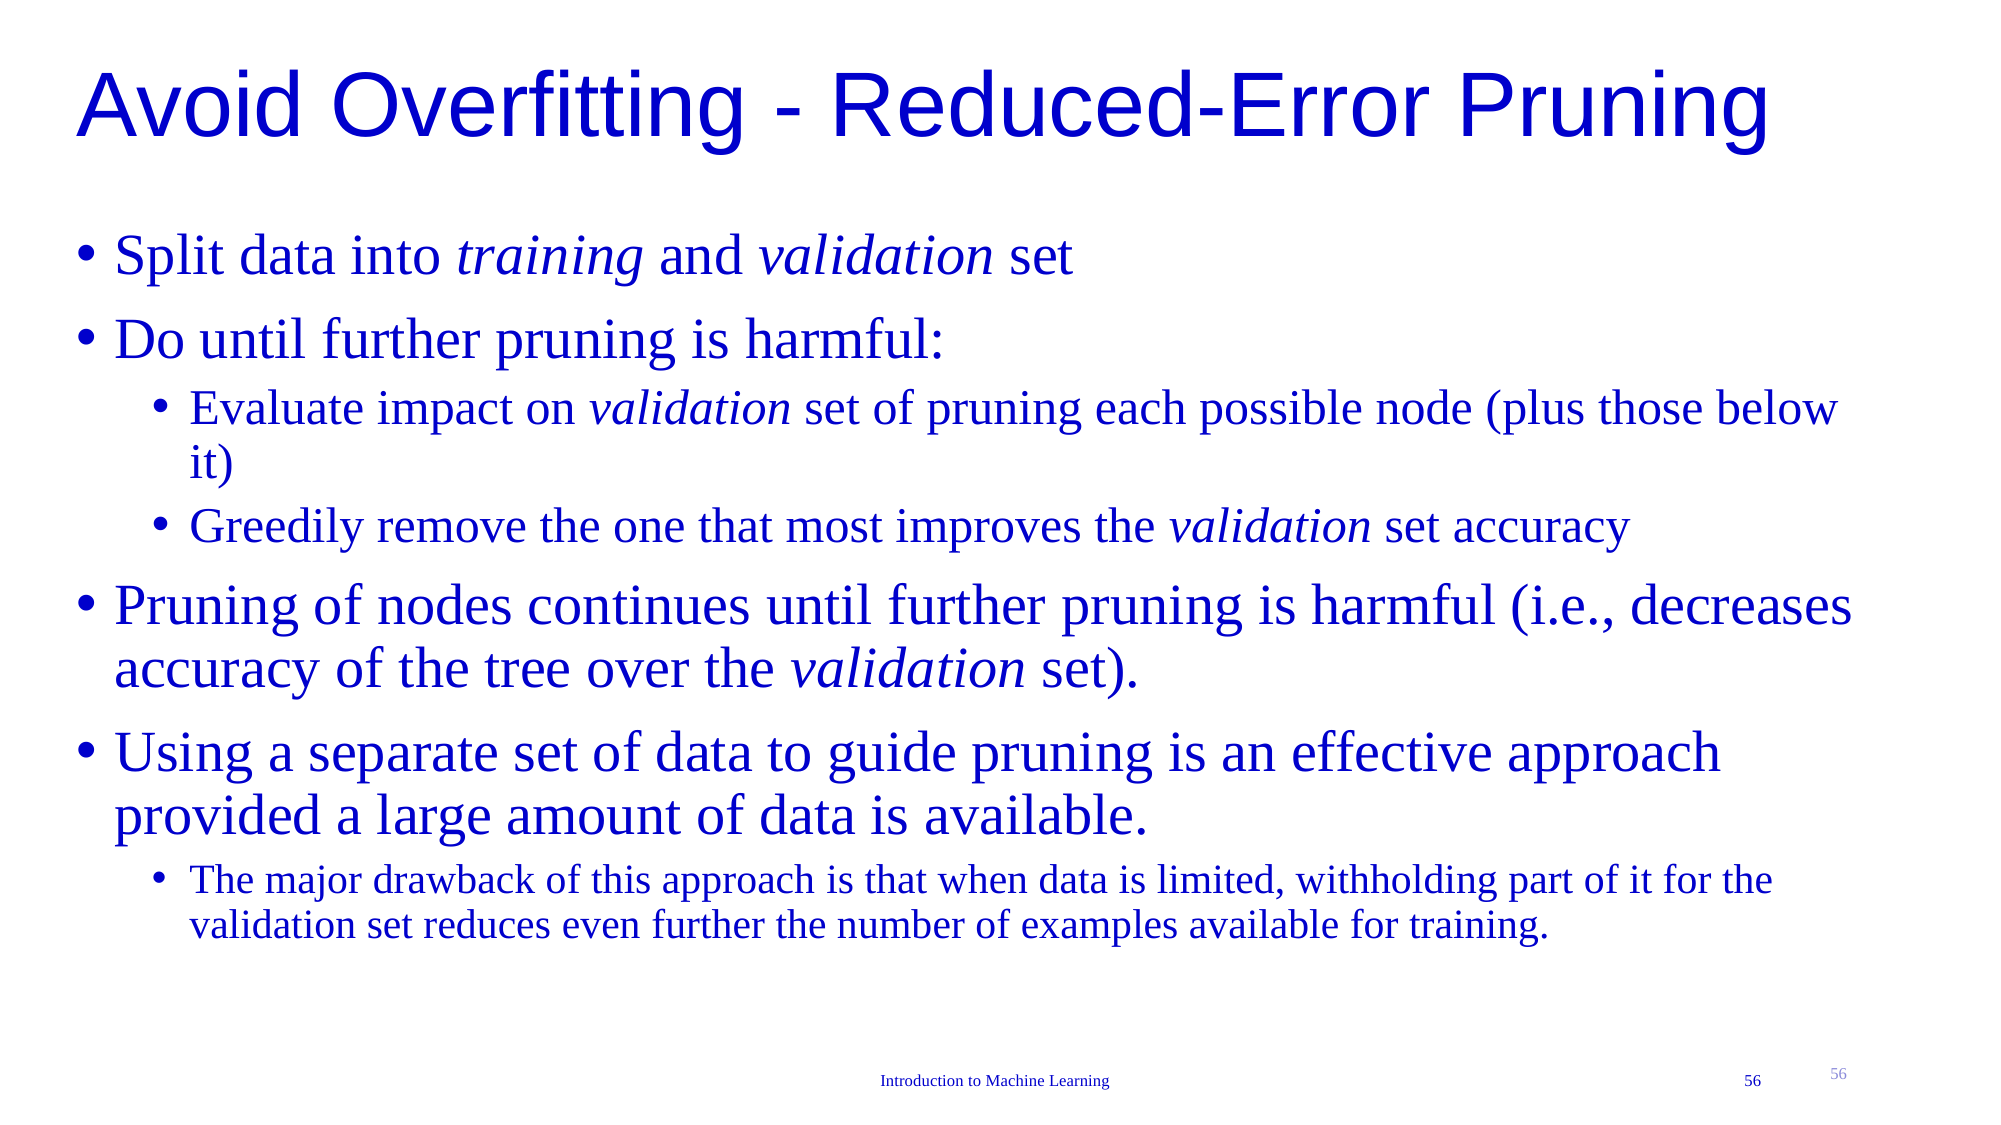

# Avoid Overfitting - Reduced-Error Pruning
Split data into training and validation set
Do until further pruning is harmful:
Evaluate impact on validation set of pruning each possible node (plus those below it)
Greedily remove the one that most improves the validation set accuracy
Pruning of nodes continues until further pruning is harmful (i.e., decreases accuracy of the tree over the validation set).
Using a separate set of data to guide pruning is an effective approach provided a large amount of data is available.
The major drawback of this approach is that when data is limited, withholding part of it for the validation set reduces even further the number of examples available for training.
56
 Introduction to Machine Learning
56